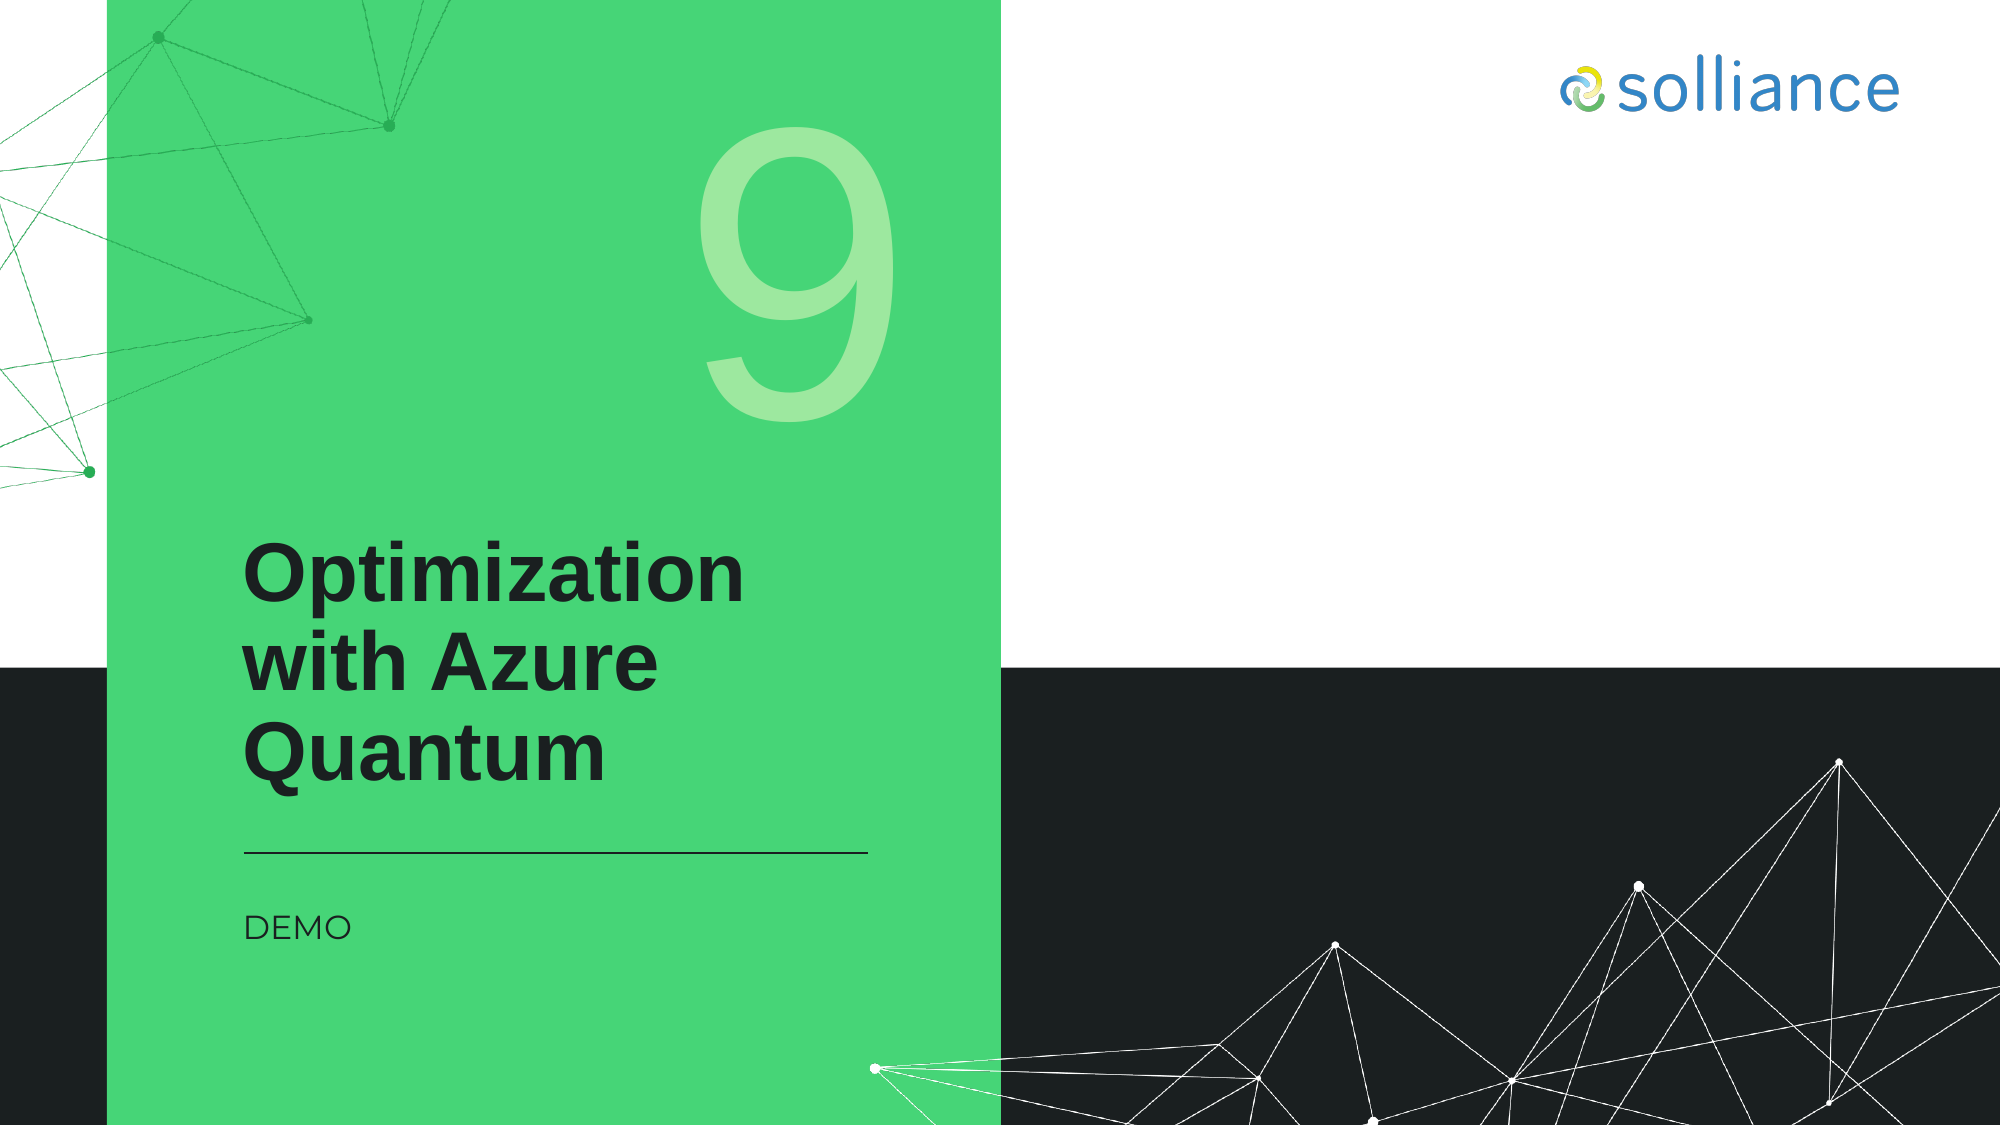

9
# Optimization with Azure Quantum
DEMO